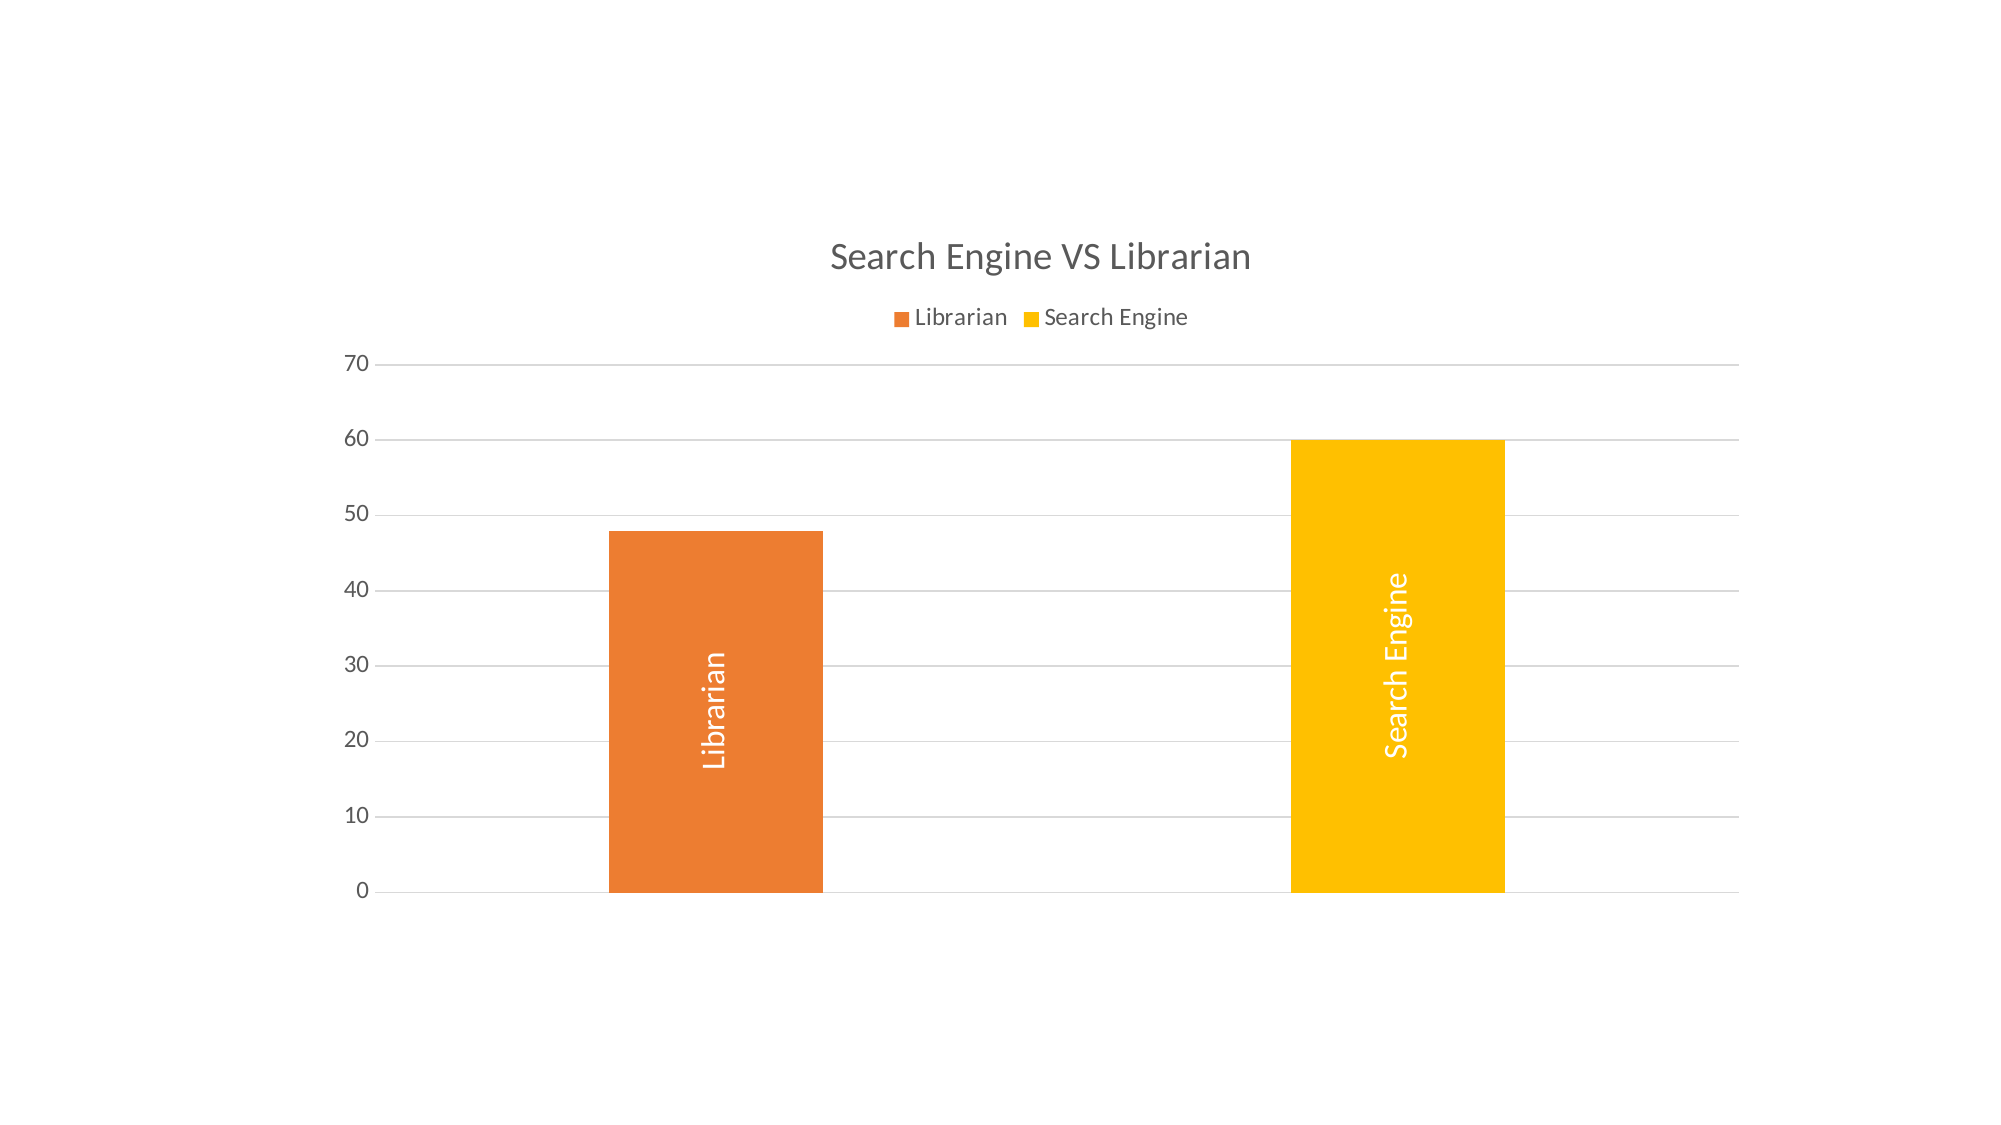

### Chart:

| Category | Search Engine VS Librarian |
|---|---|
| Librarian | 48.0 |
| Search Engine | 60.0 |